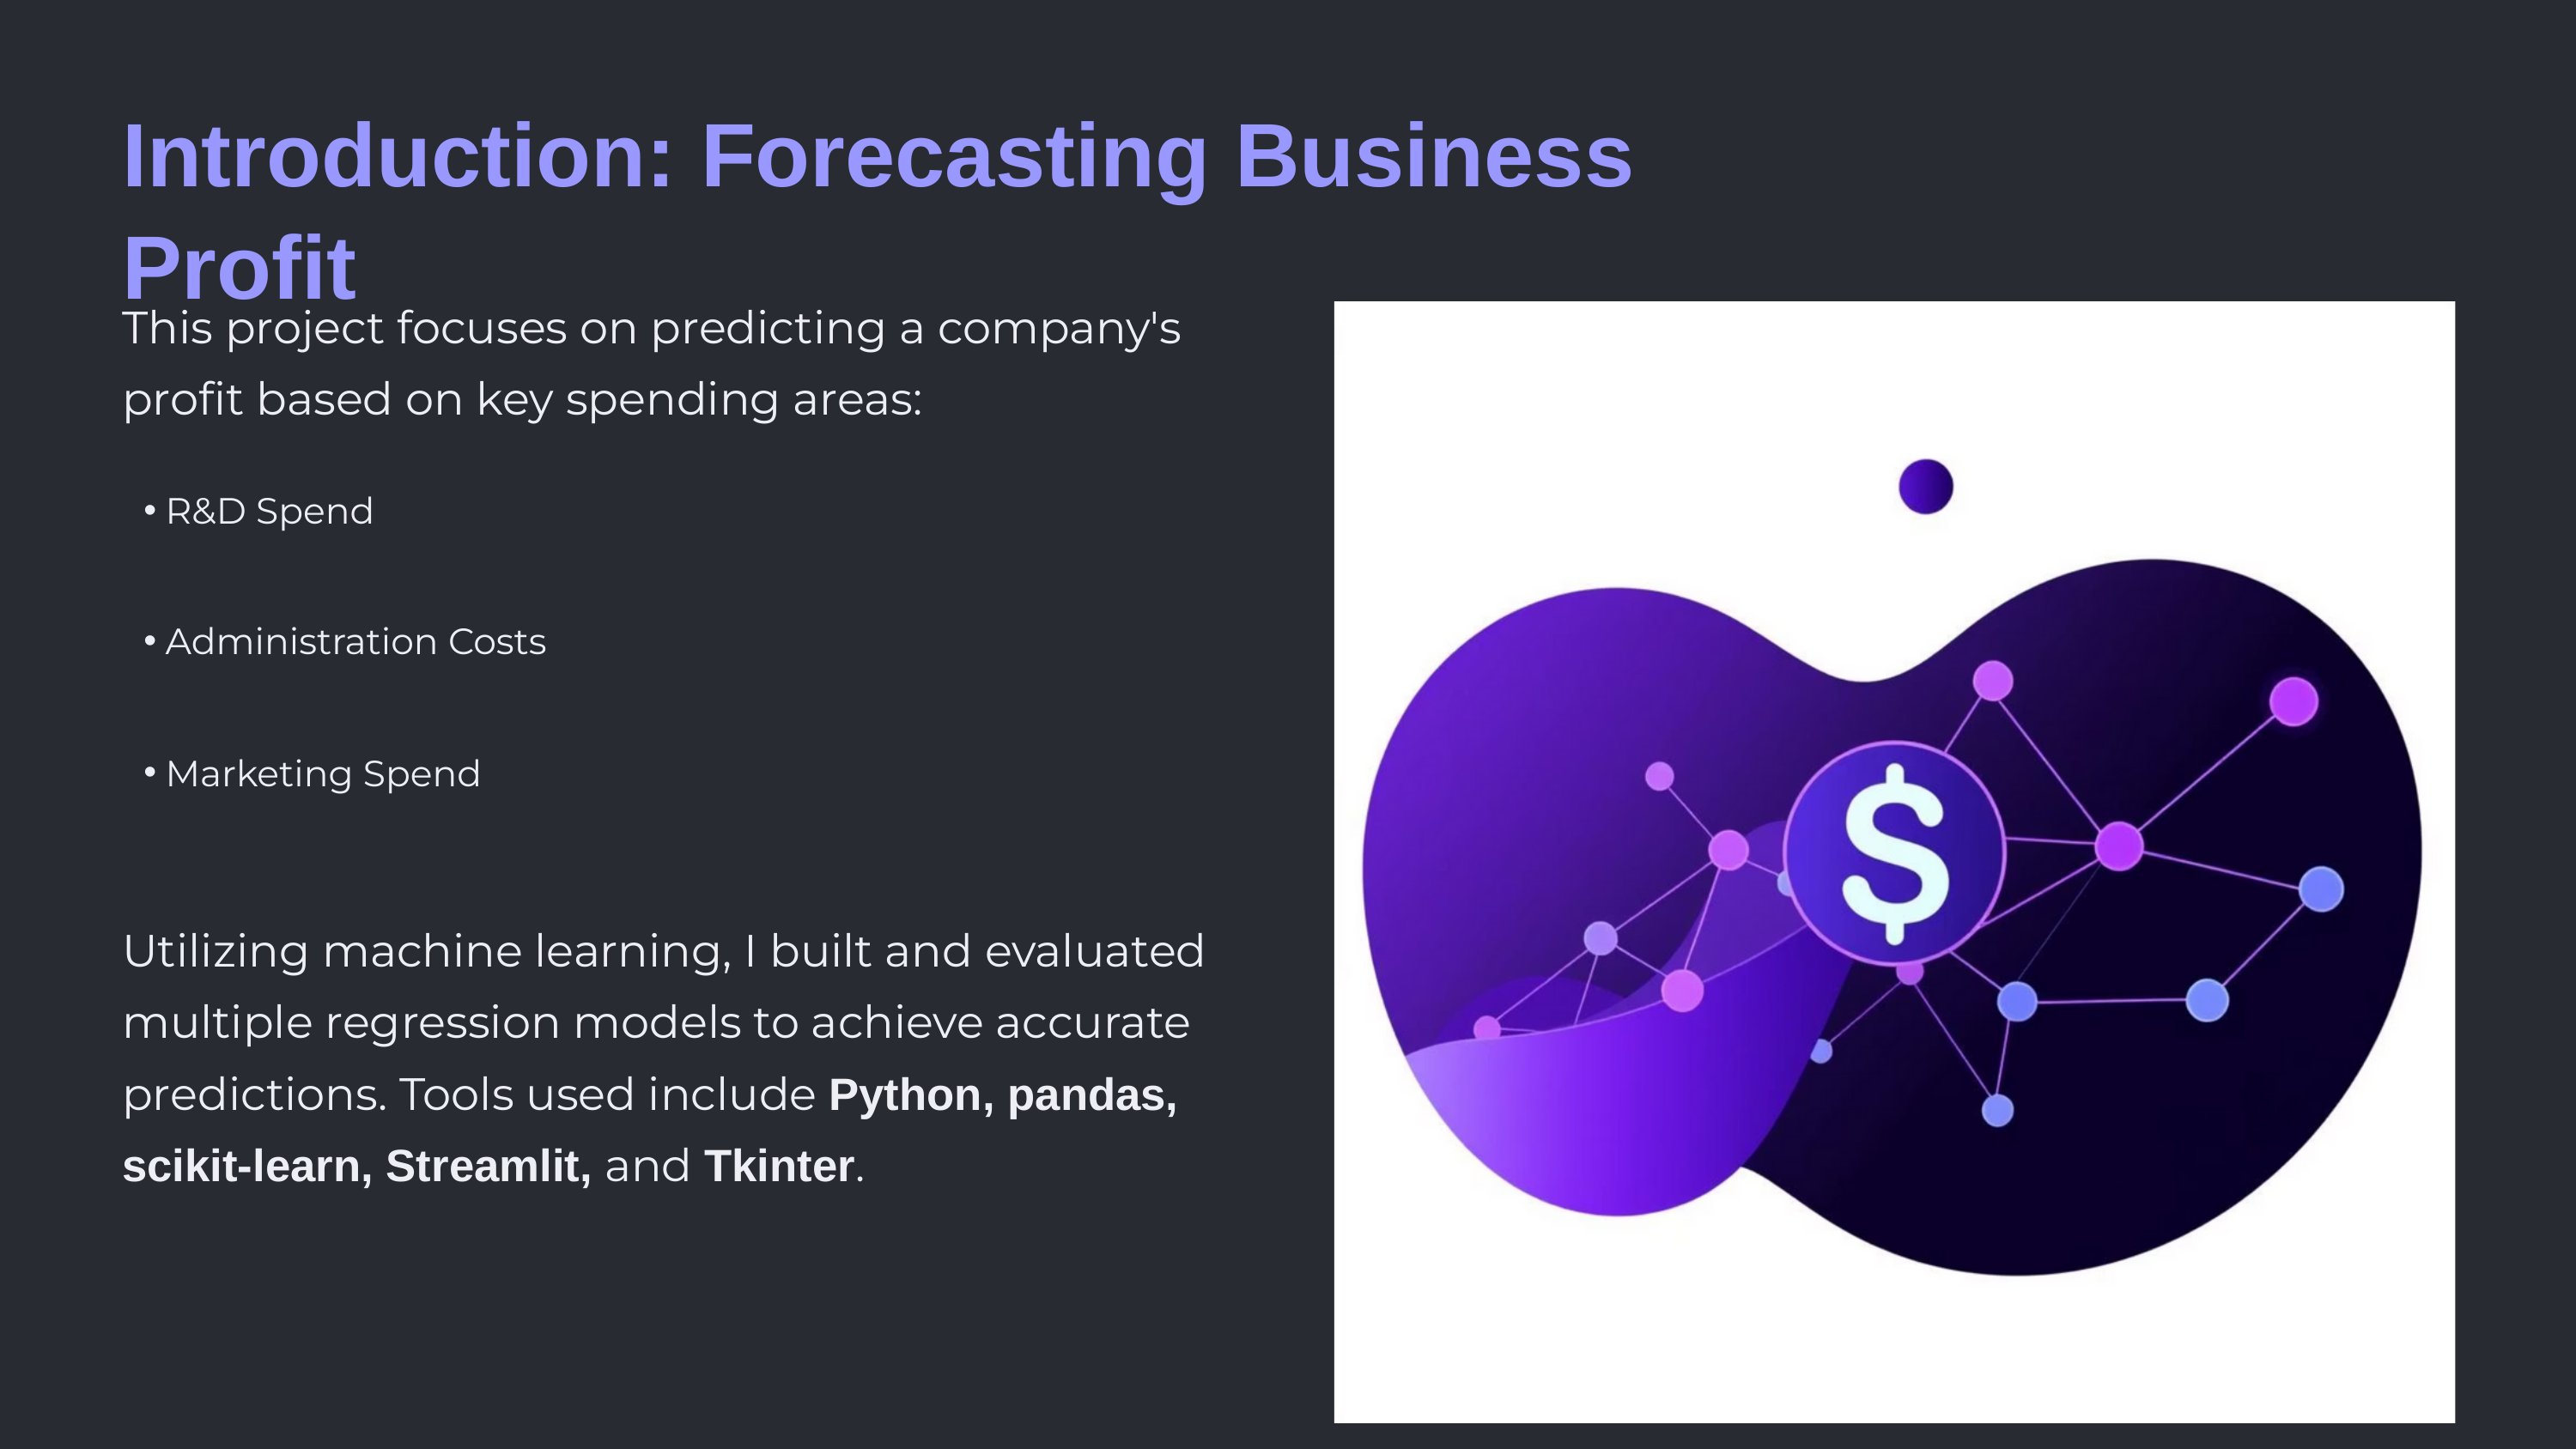

Introduction: Forecasting Business Profit
This project focuses on predicting a company's profit based on key spending areas:

R&D Spend
Administration Costs
Marketing Spend
Utilizing machine learning, I built and evaluated multiple regression models to achieve accurate predictions. Tools used include Python, pandas, scikit-learn, Streamlit, and Tkinter.